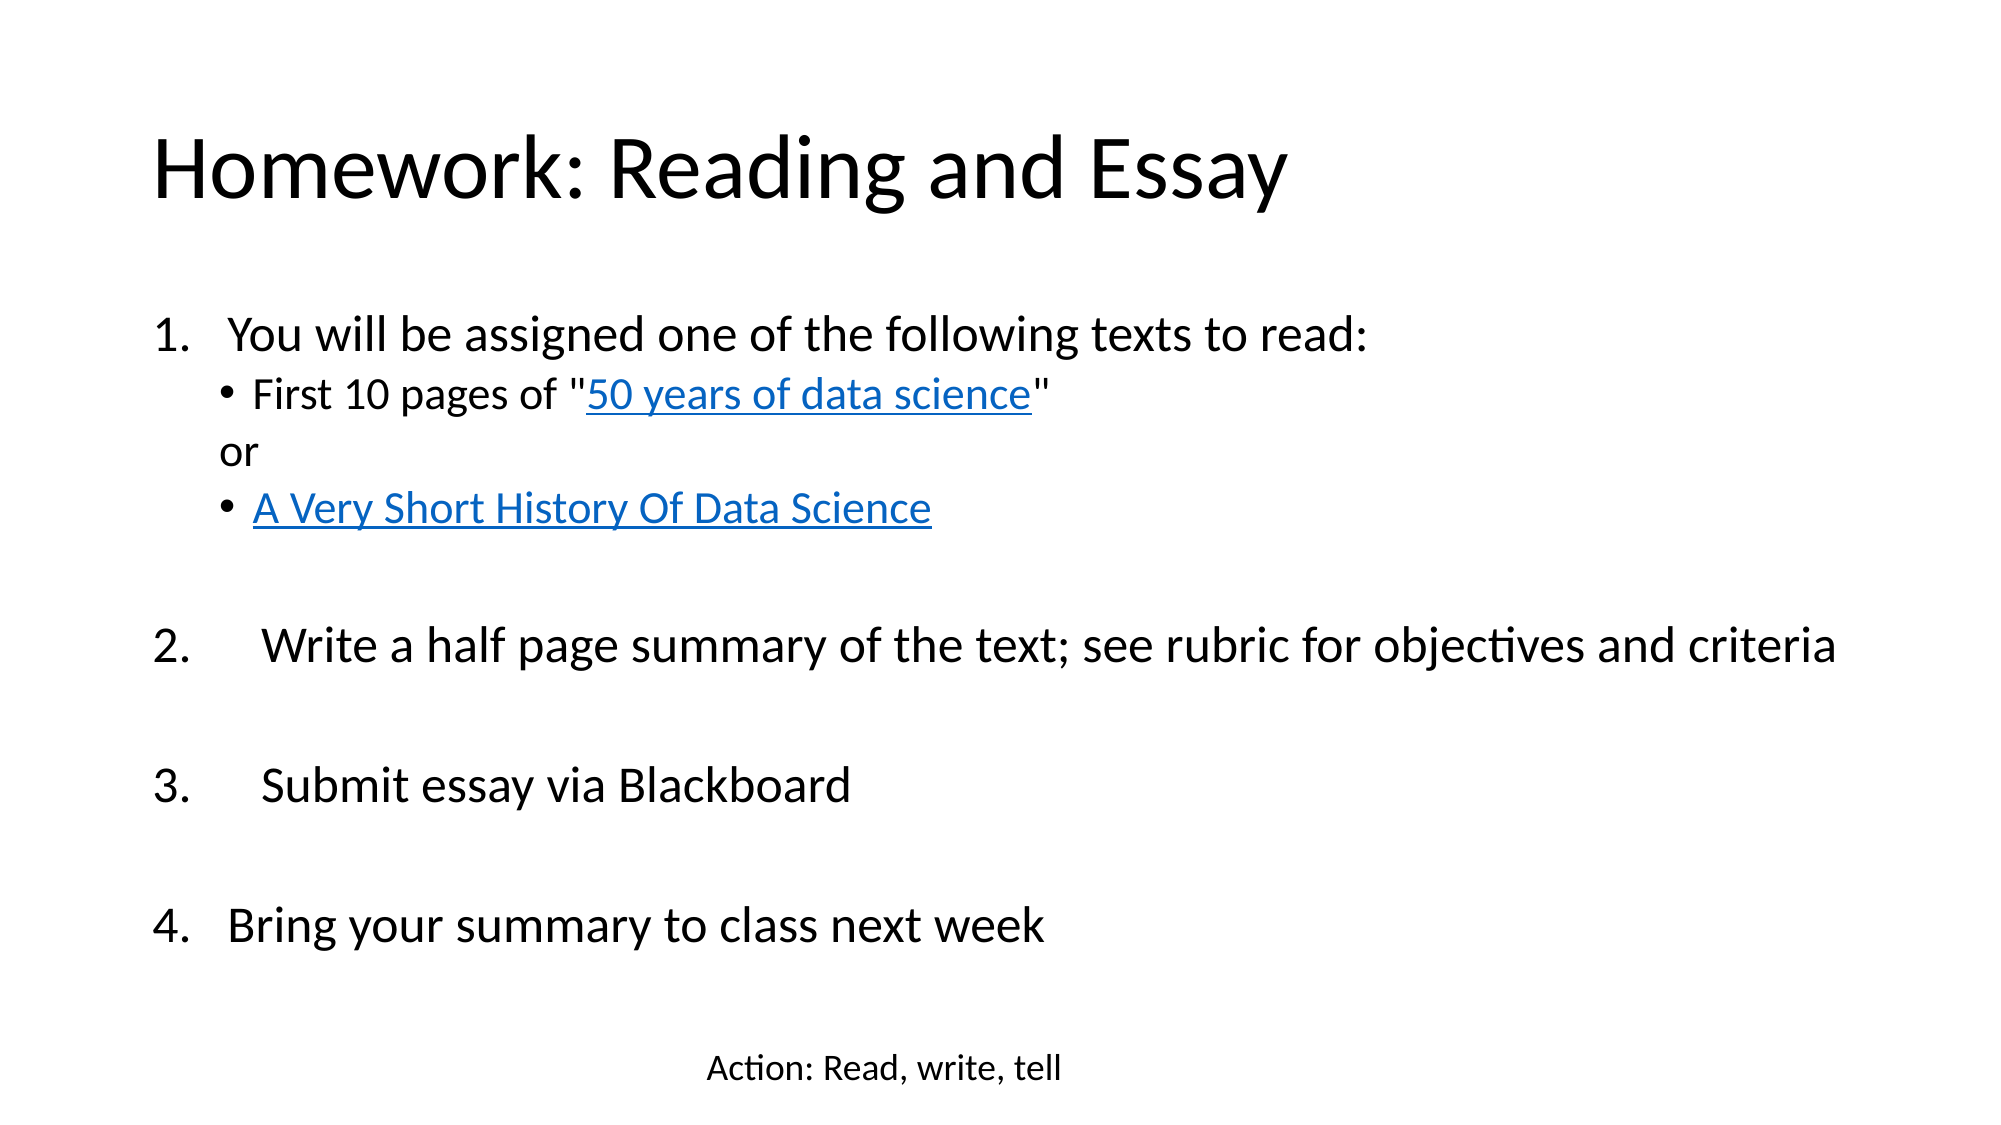

# Homework: Reading and Essay
You will be assigned one of the following texts to read:
First 10 pages of "50 years of data science"
or
A Very Short History Of Data Science

Write a half page summary of the text; see rubric for objectives and criteria

Submit essay via Blackboard

Bring your summary to class next week

Action: Read, write, tell